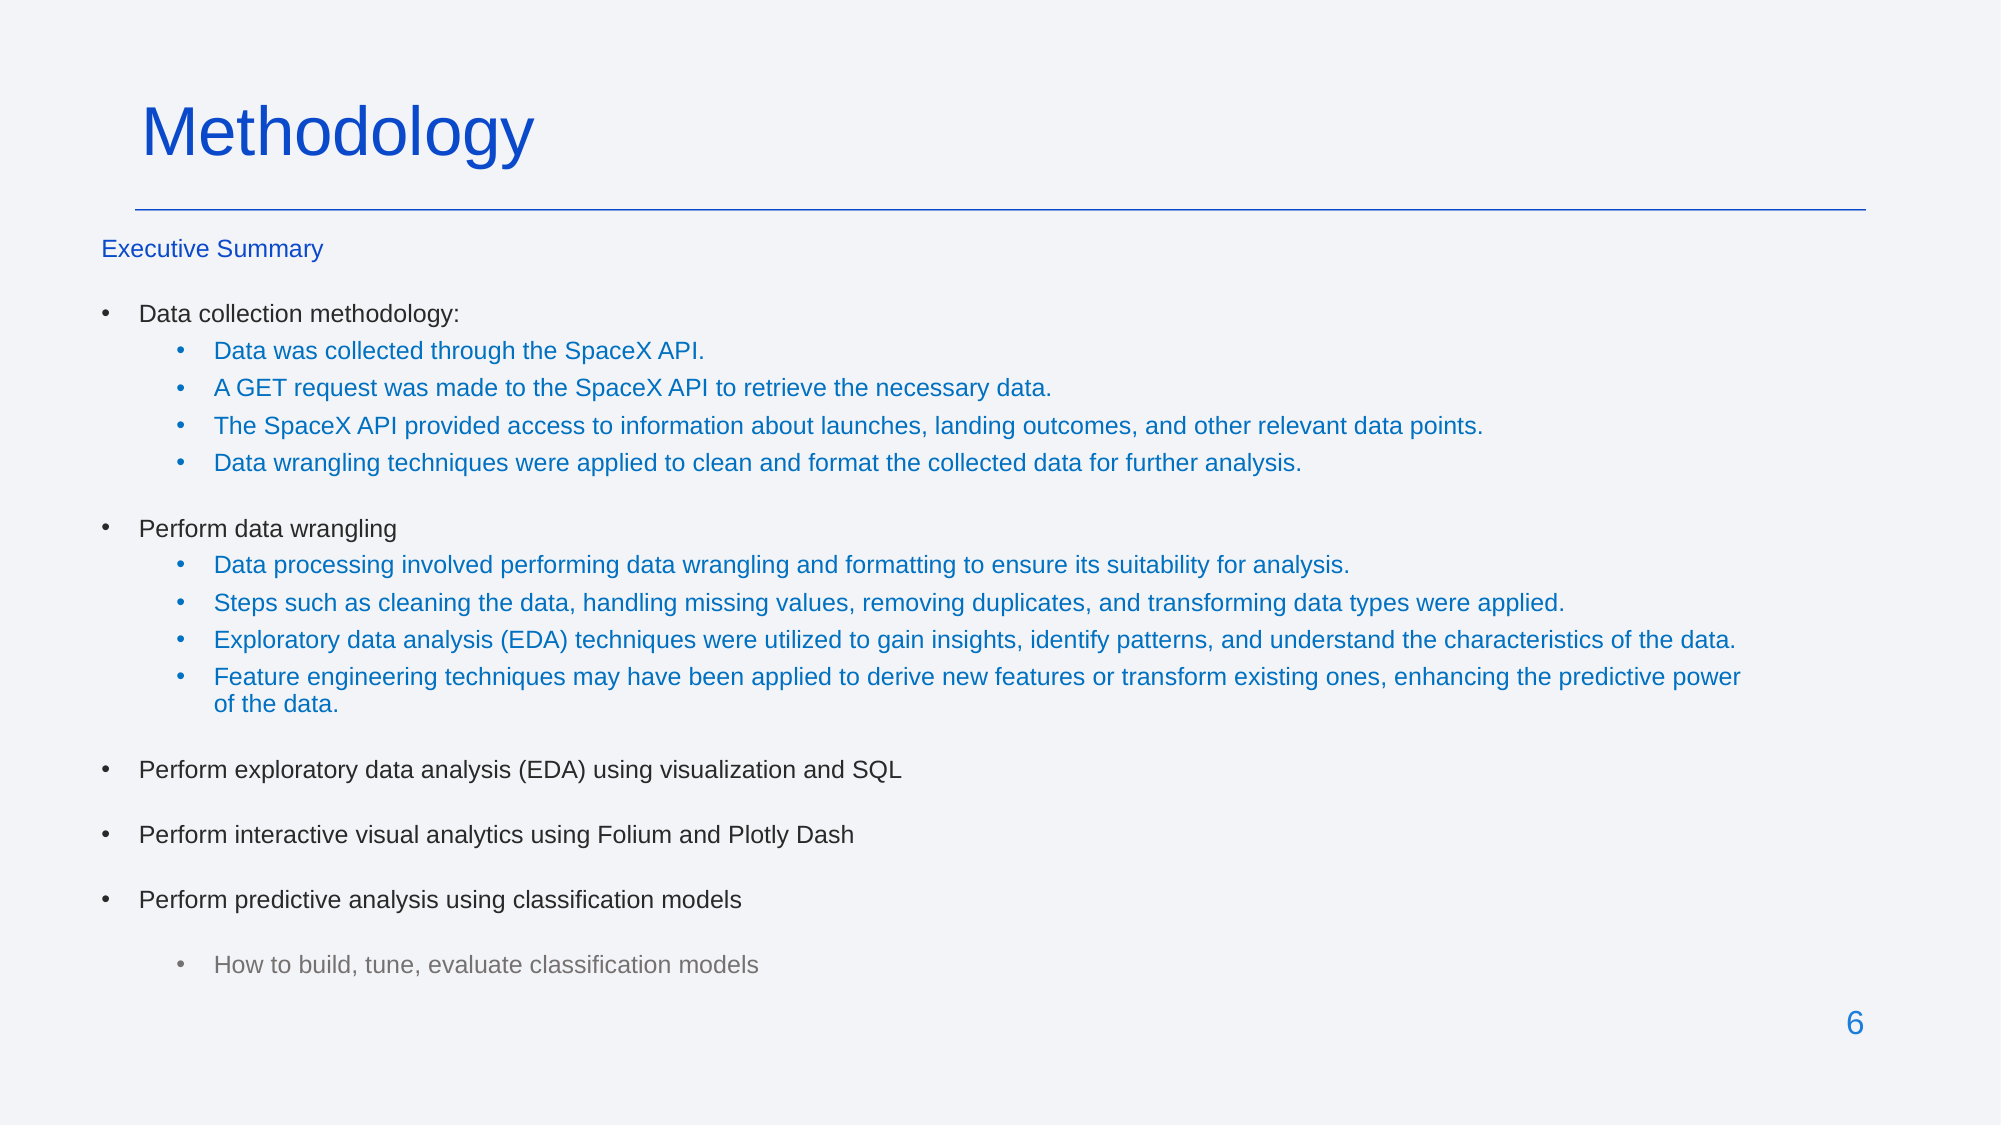

Methodology
Executive Summary
Data collection methodology:
Data was collected through the SpaceX API.
A GET request was made to the SpaceX API to retrieve the necessary data.
The SpaceX API provided access to information about launches, landing outcomes, and other relevant data points.
Data wrangling techniques were applied to clean and format the collected data for further analysis.
Perform data wrangling
Data processing involved performing data wrangling and formatting to ensure its suitability for analysis.
Steps such as cleaning the data, handling missing values, removing duplicates, and transforming data types were applied.
Exploratory data analysis (EDA) techniques were utilized to gain insights, identify patterns, and understand the characteristics of the data.
Feature engineering techniques may have been applied to derive new features or transform existing ones, enhancing the predictive power of the data.
Perform exploratory data analysis (EDA) using visualization and SQL
Perform interactive visual analytics using Folium and Plotly Dash
Perform predictive analysis using classification models
How to build, tune, evaluate classification models

6